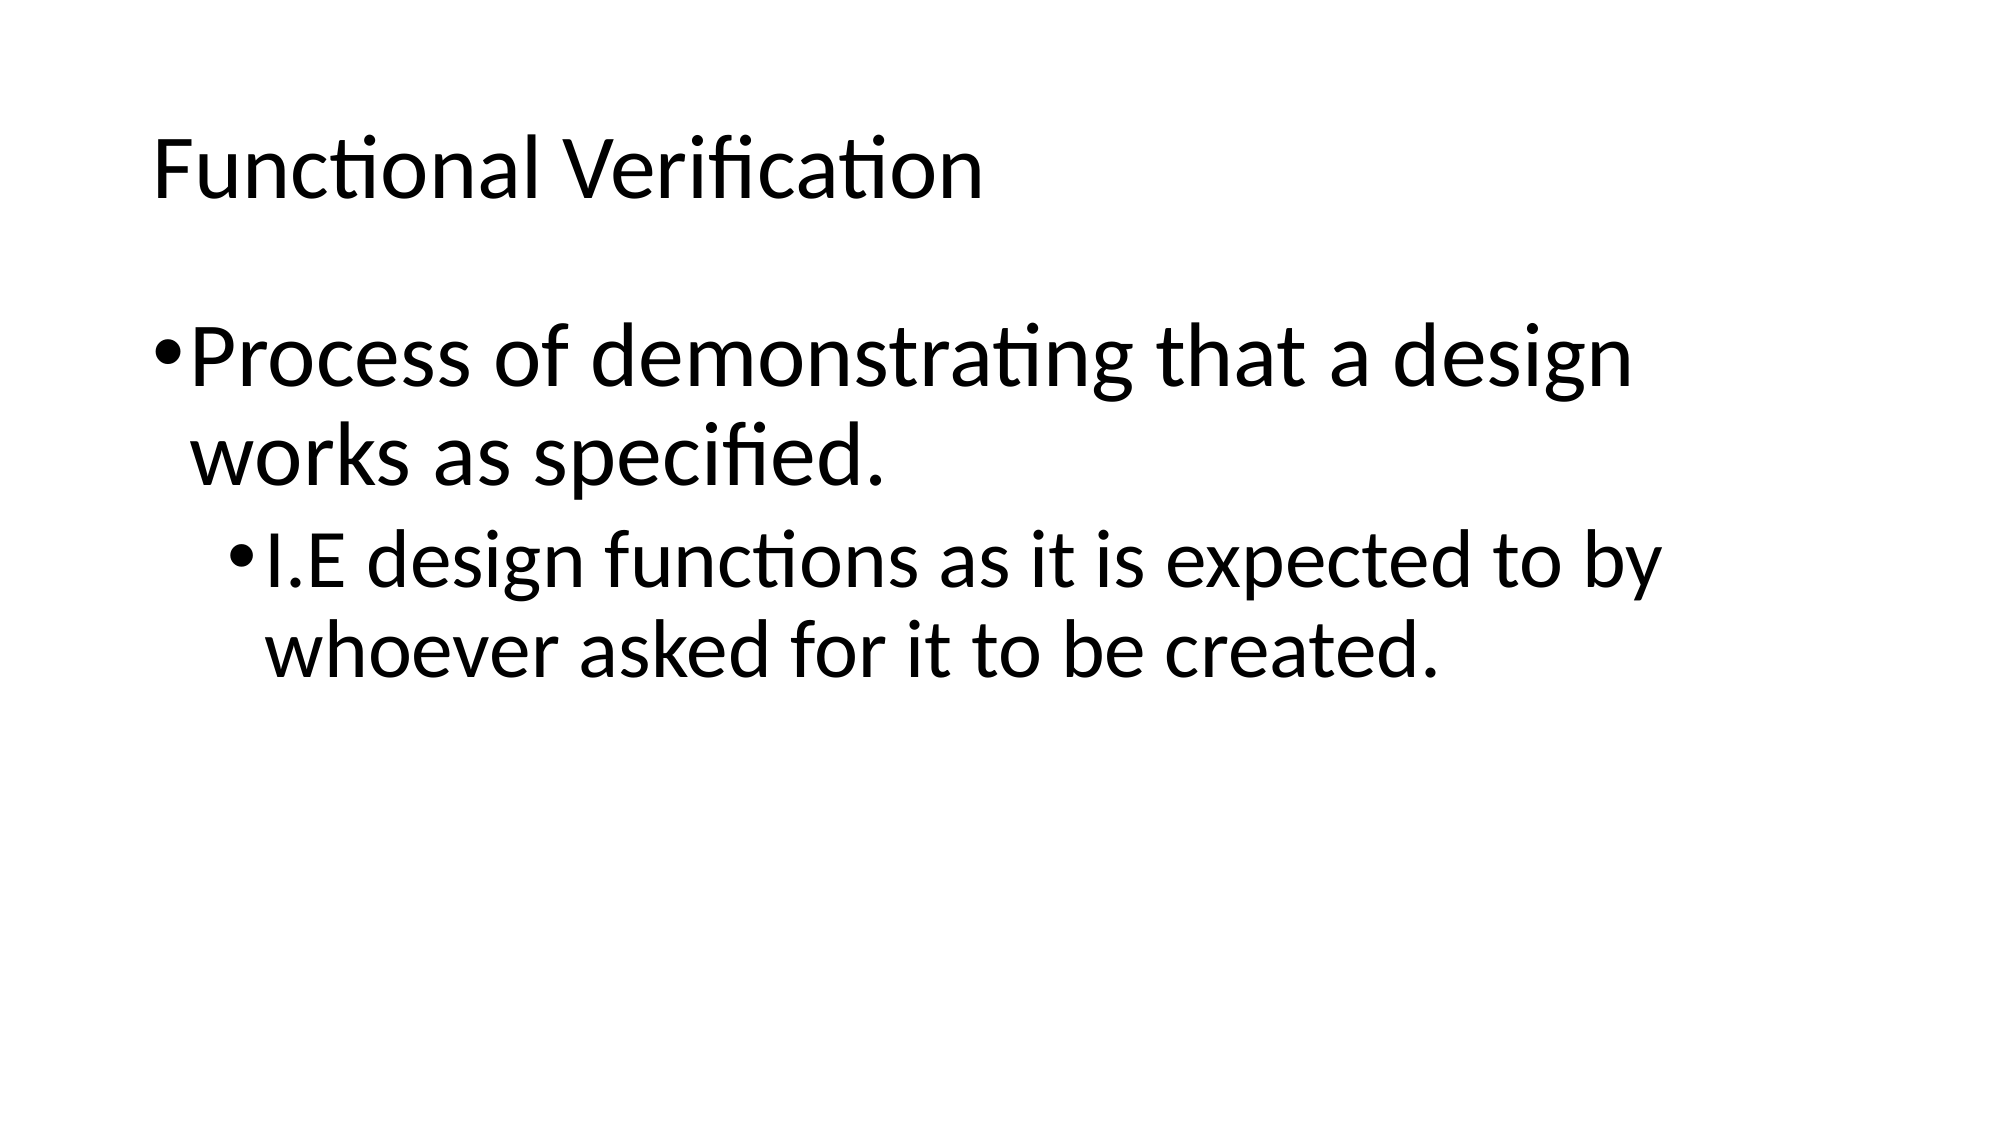

# Functional Verification
Process of demonstrating that a design works as specified.
I.E design functions as it is expected to by whoever asked for it to be created.